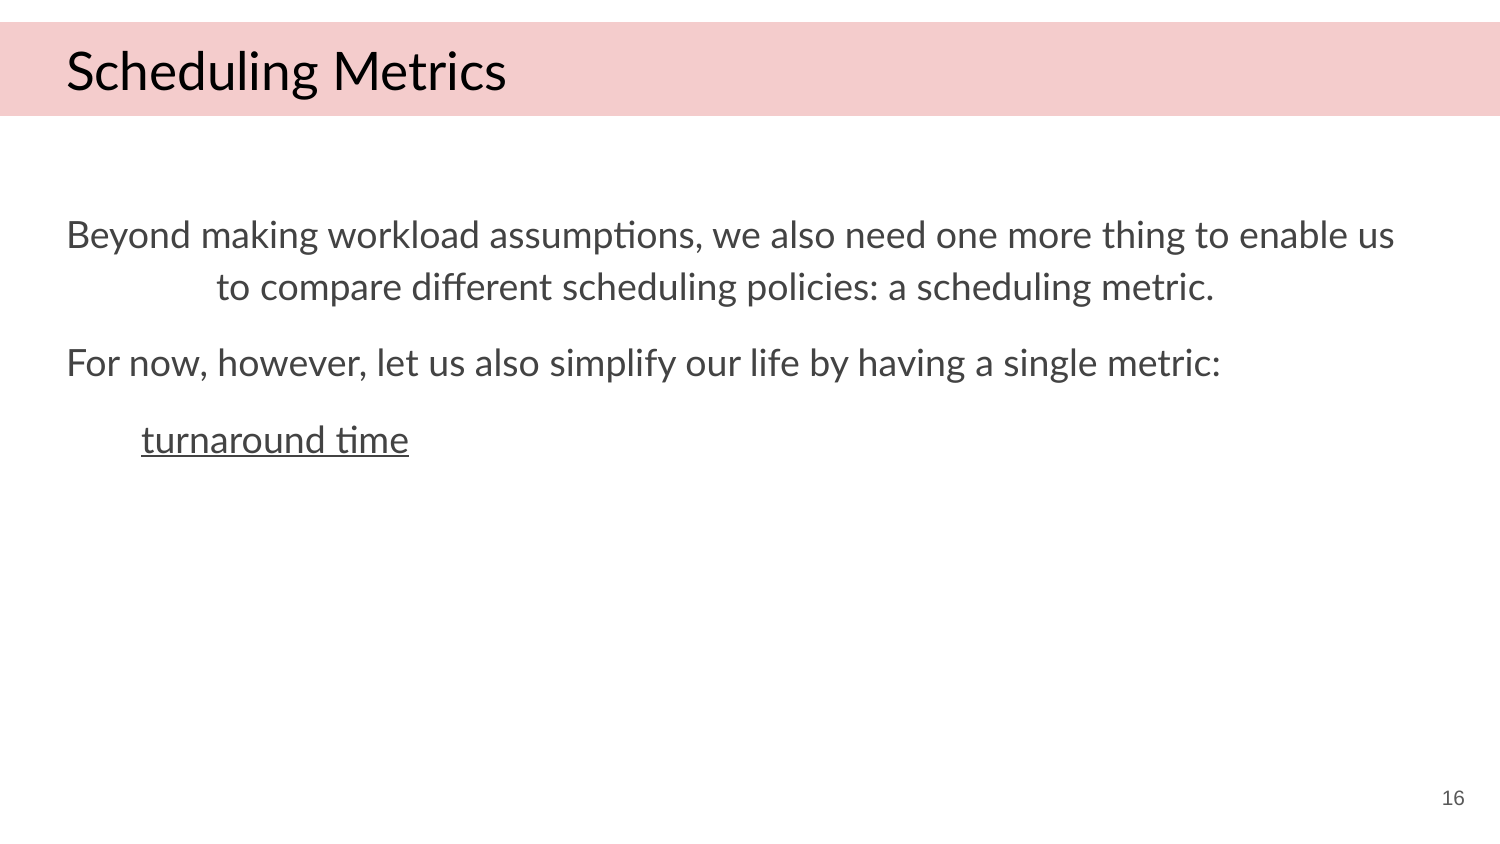

# Scheduling Metrics
Beyond making workload assumptions, we also need one more thing to enable us
	to compare different scheduling policies: a scheduling metric.
For now, however, let us also simplify our life by having a single metric:
turnaround time

16